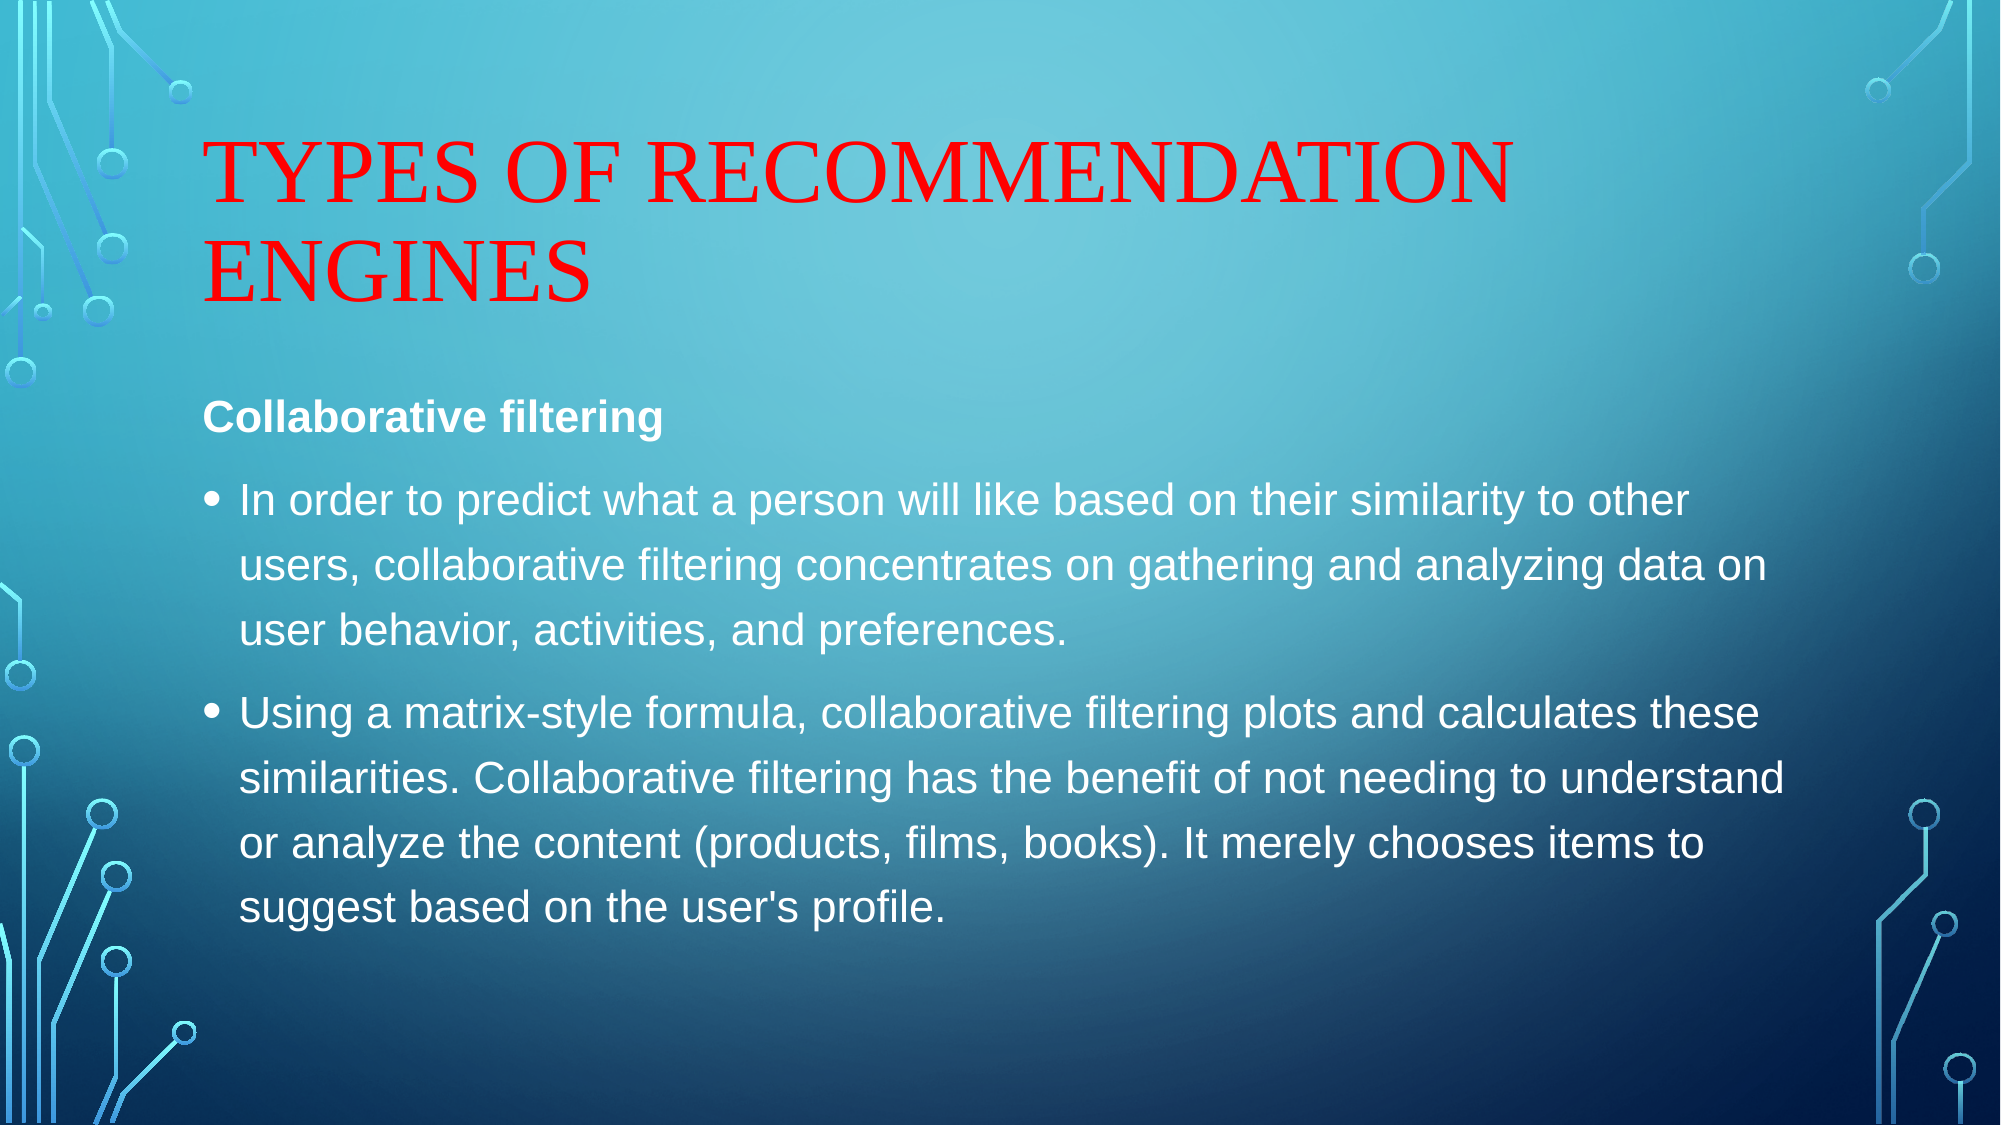

# Types of Recommendation Engines
Collaborative filtering
In order to predict what a person will like based on their similarity to other users, collaborative filtering concentrates on gathering and analyzing data on user behavior, activities, and preferences.
Using a matrix-style formula, collaborative filtering plots and calculates these similarities. Collaborative filtering has the benefit of not needing to understand or analyze the content (products, films, books). It merely chooses items to suggest based on the user's profile.